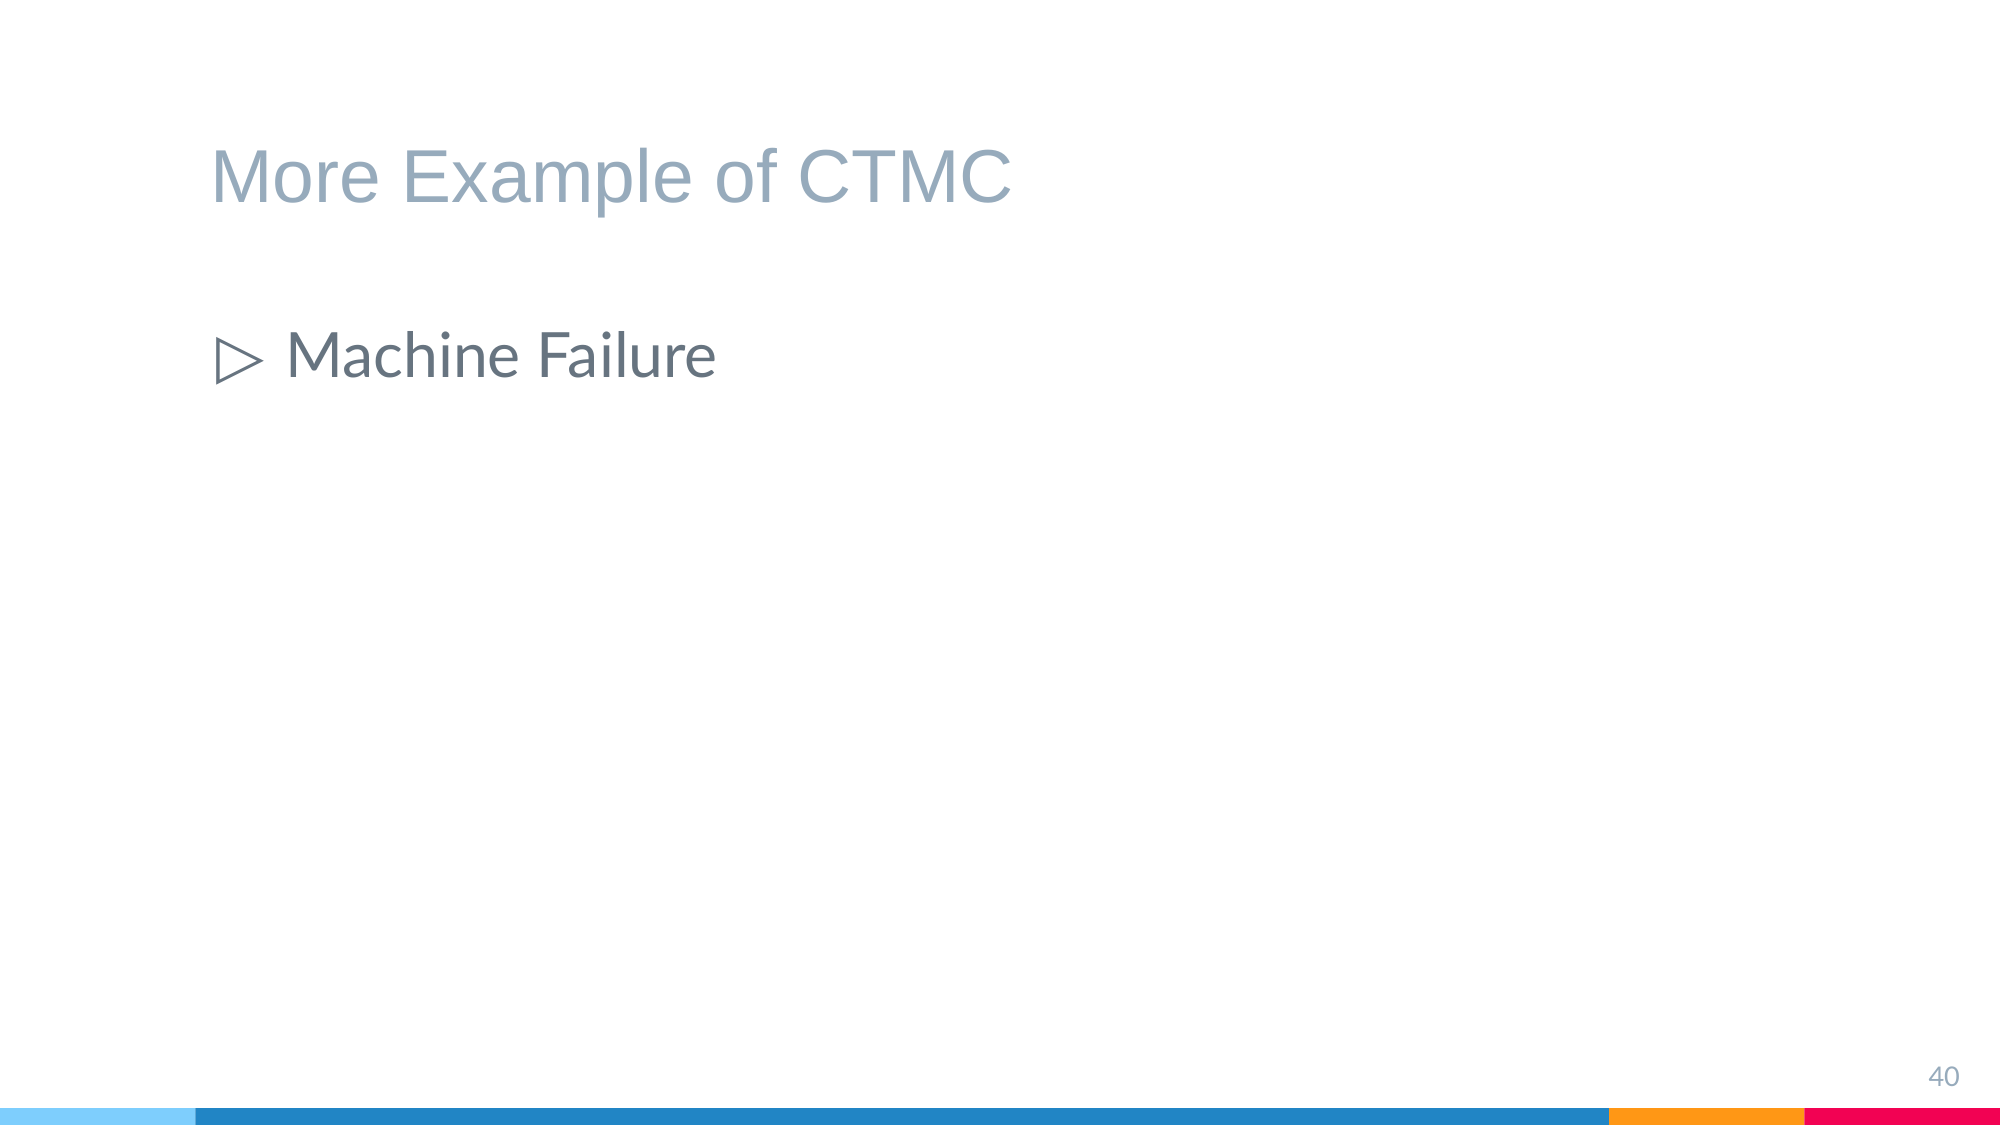

# More Example of CTMC
Machine Failure
40